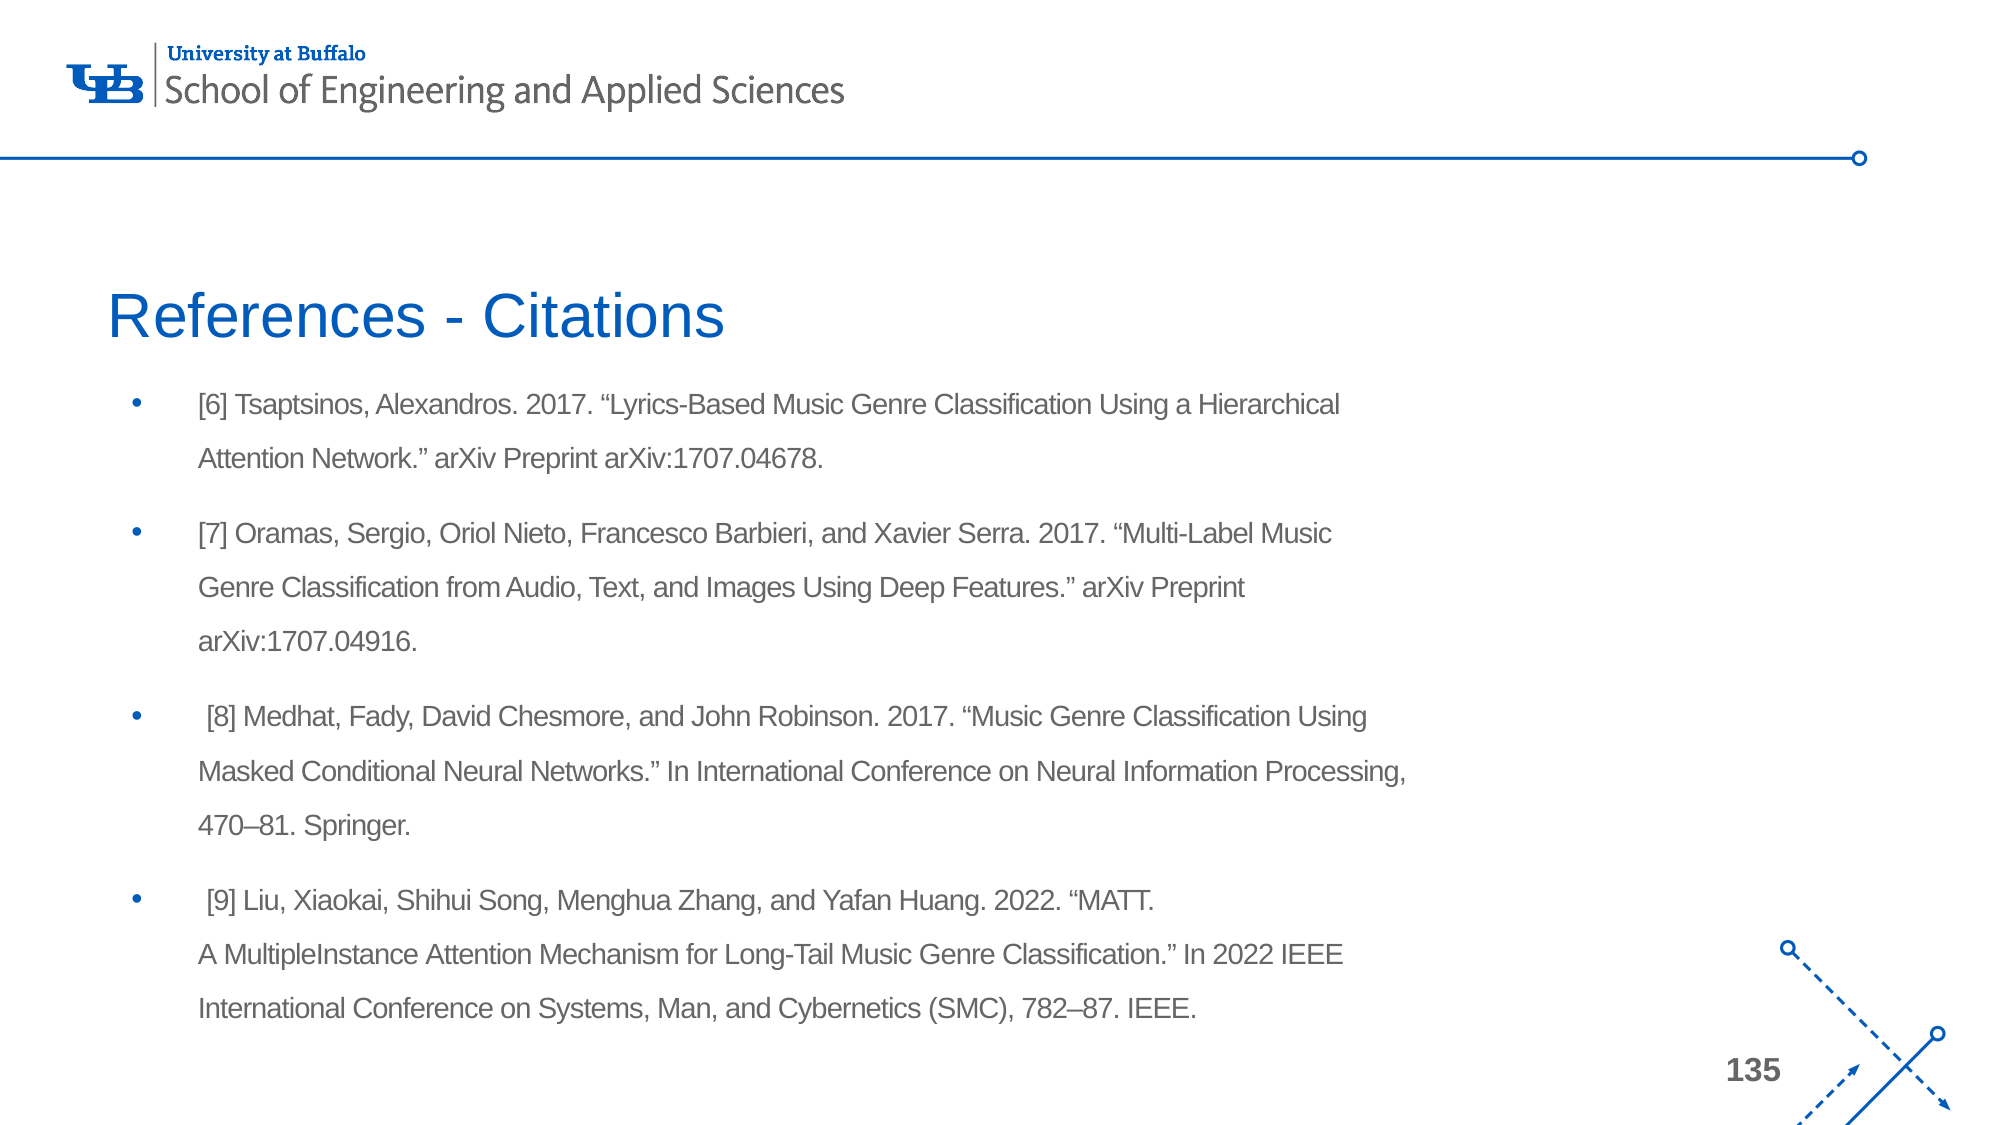

# References - Citations
[6] Tsaptsinos, Alexandros. 2017. “Lyrics-Based Music Genre Classification Using a Hierarchical Attention Network.” arXiv Preprint arXiv:1707.04678.
[7] Oramas, Sergio, Oriol Nieto, Francesco Barbieri, and Xavier Serra. 2017. “Multi-Label Music Genre Classification from Audio, Text, and Images Using Deep Features.” arXiv Preprint arXiv:1707.04916.
 [8] Medhat, Fady, David Chesmore, and John Robinson. 2017. “Music Genre Classification Using Masked Conditional Neural Networks.” In International Conference on Neural Information Processing, 470–81. Springer.
 [9] Liu, Xiaokai, Shihui Song, Menghua Zhang, and Yafan Huang. 2022. “MATT. A MultipleInstance Attention Mechanism for Long-Tail Music Genre Classification.” In 2022 IEEE International Conference on Systems, Man, and Cybernetics (SMC), 782–87. IEEE.